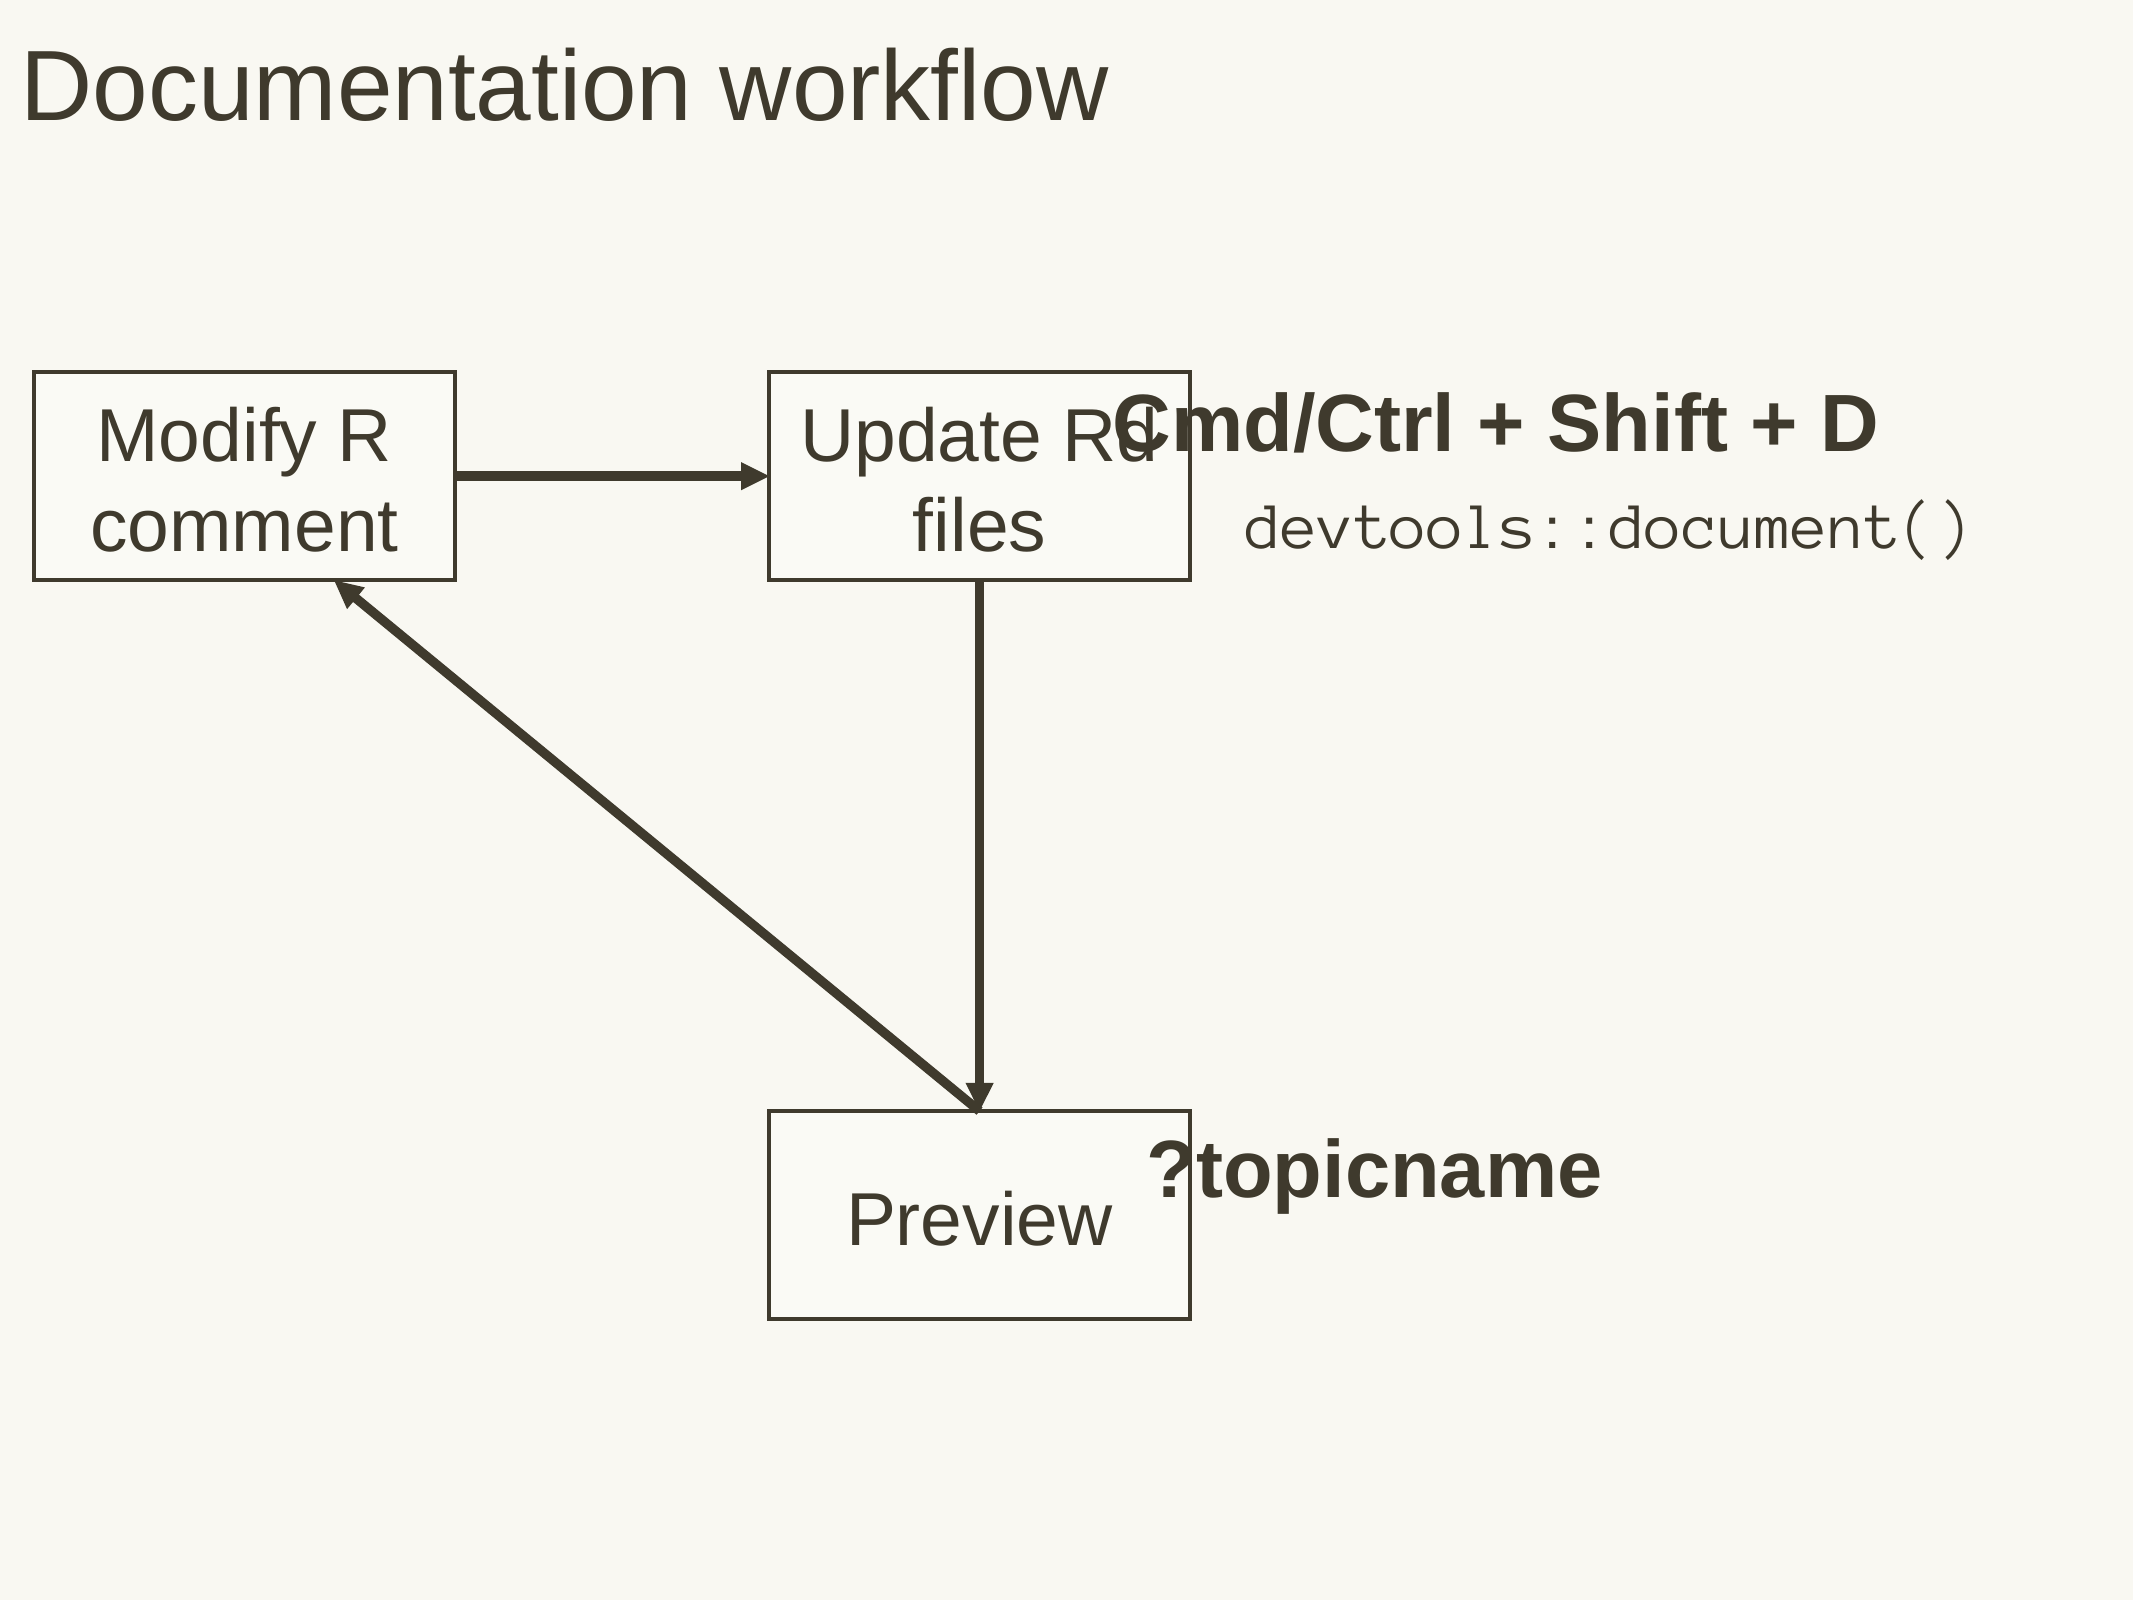

# Documentation workflow
Cmd/Ctrl + Shift + D
Modify R comment
Update Rd files
devtools::document()
Preview
?topicname